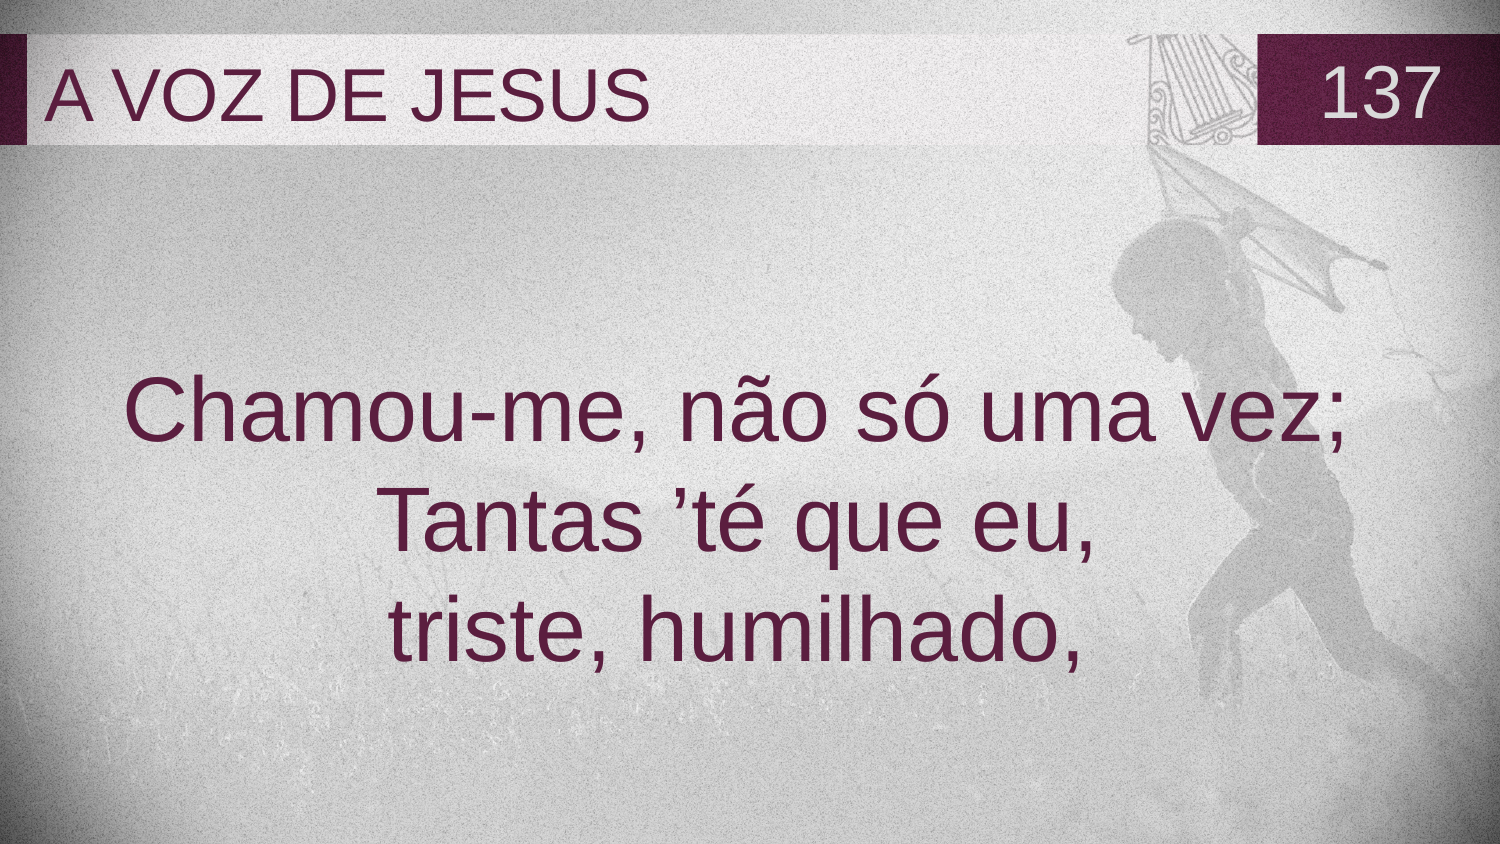

# A VOZ DE JESUS
137
Chamou-me, não só uma vez;
Tantas ’té que eu,
triste, humilhado,